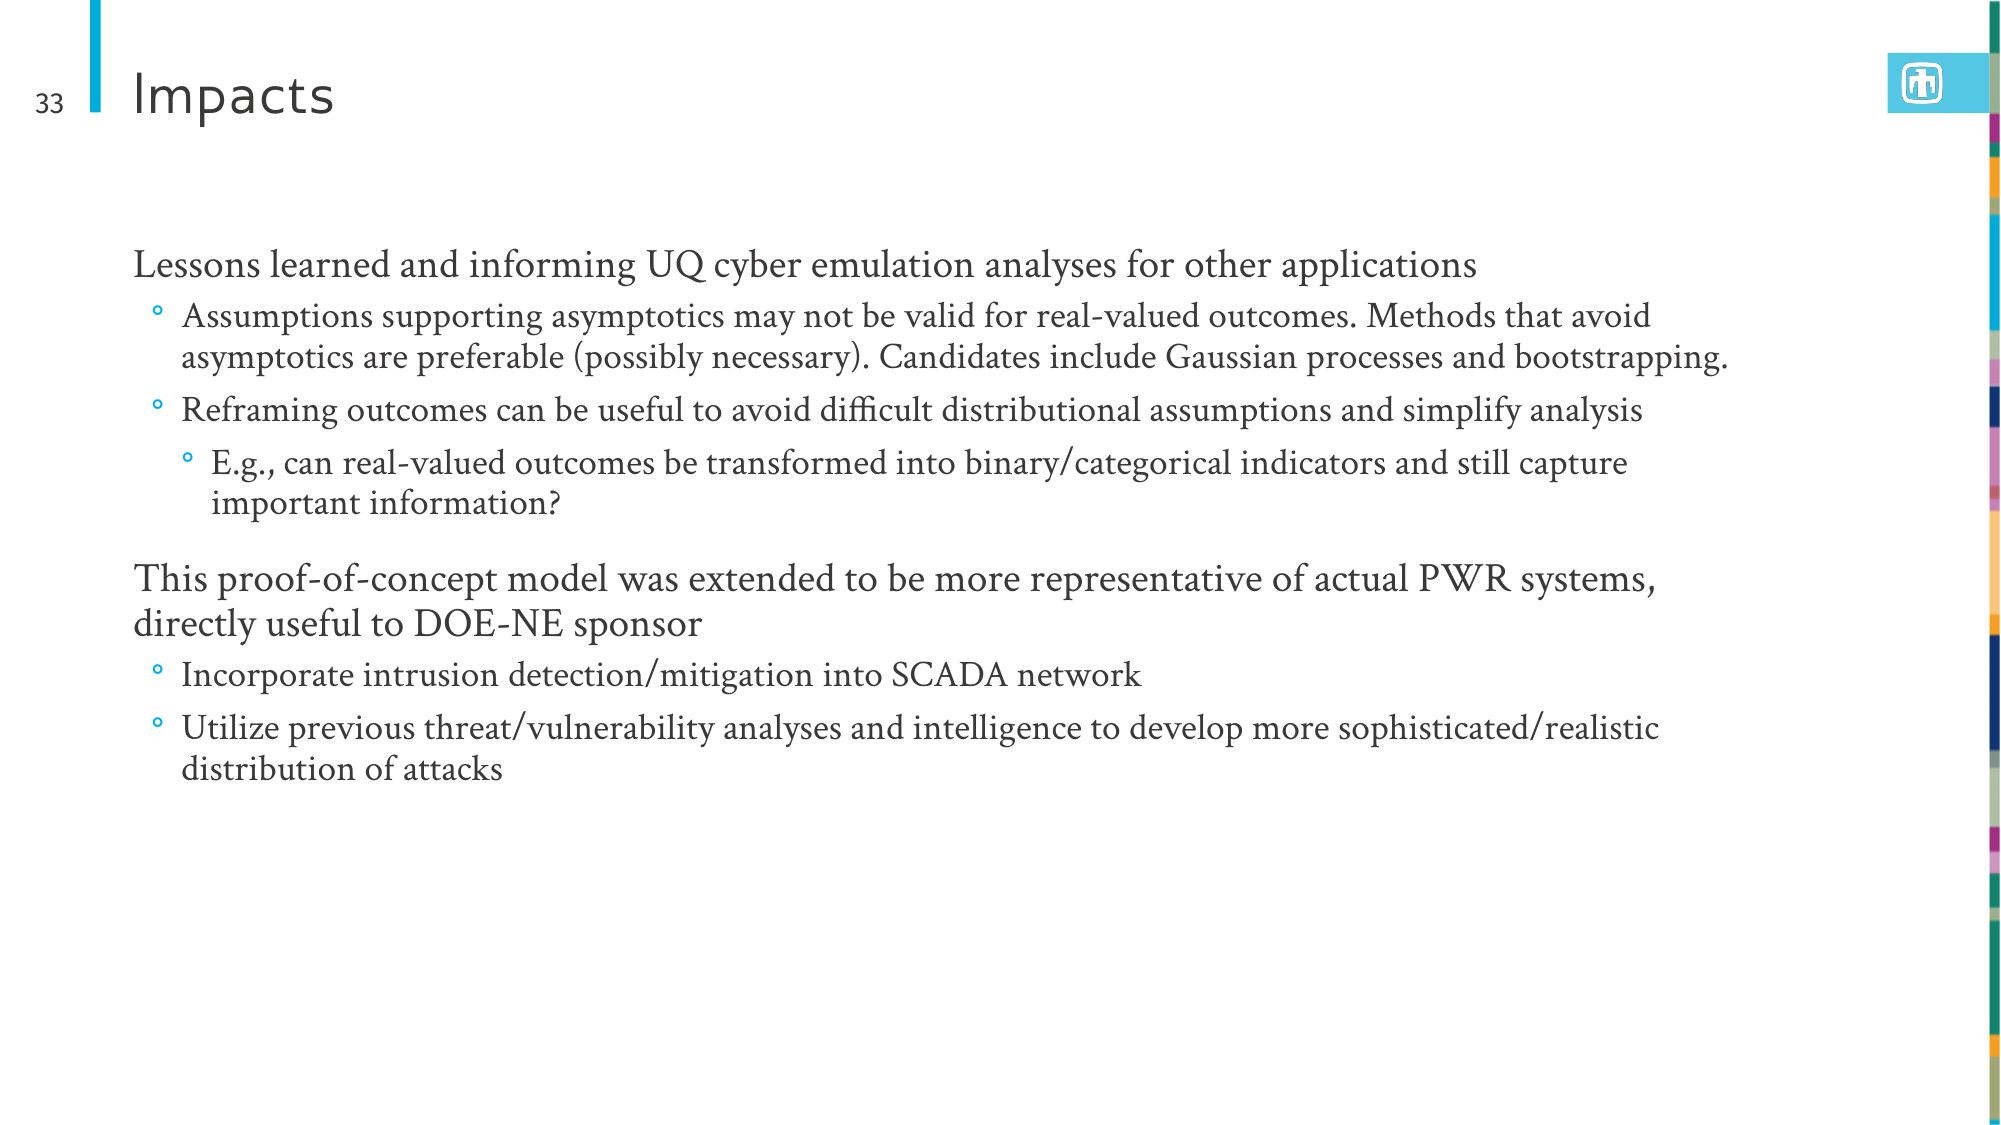

# Impacts
33
Lessons learned and informing UQ cyber emulation analyses for other applications
Assumptions supporting asymptotics may not be valid for real-valued outcomes. Methods that avoid asymptotics are preferable (possibly necessary). Candidates include Gaussian processes and bootstrapping.
Reframing outcomes can be useful to avoid difficult distributional assumptions and simplify analysis
E.g., can real-valued outcomes be transformed into binary/categorical indicators and still capture important information?
This proof-of-concept model was extended to be more representative of actual PWR systems, directly useful to DOE-NE sponsor
Incorporate intrusion detection/mitigation into SCADA network
Utilize previous threat/vulnerability analyses and intelligence to develop more sophisticated/realistic distribution of attacks